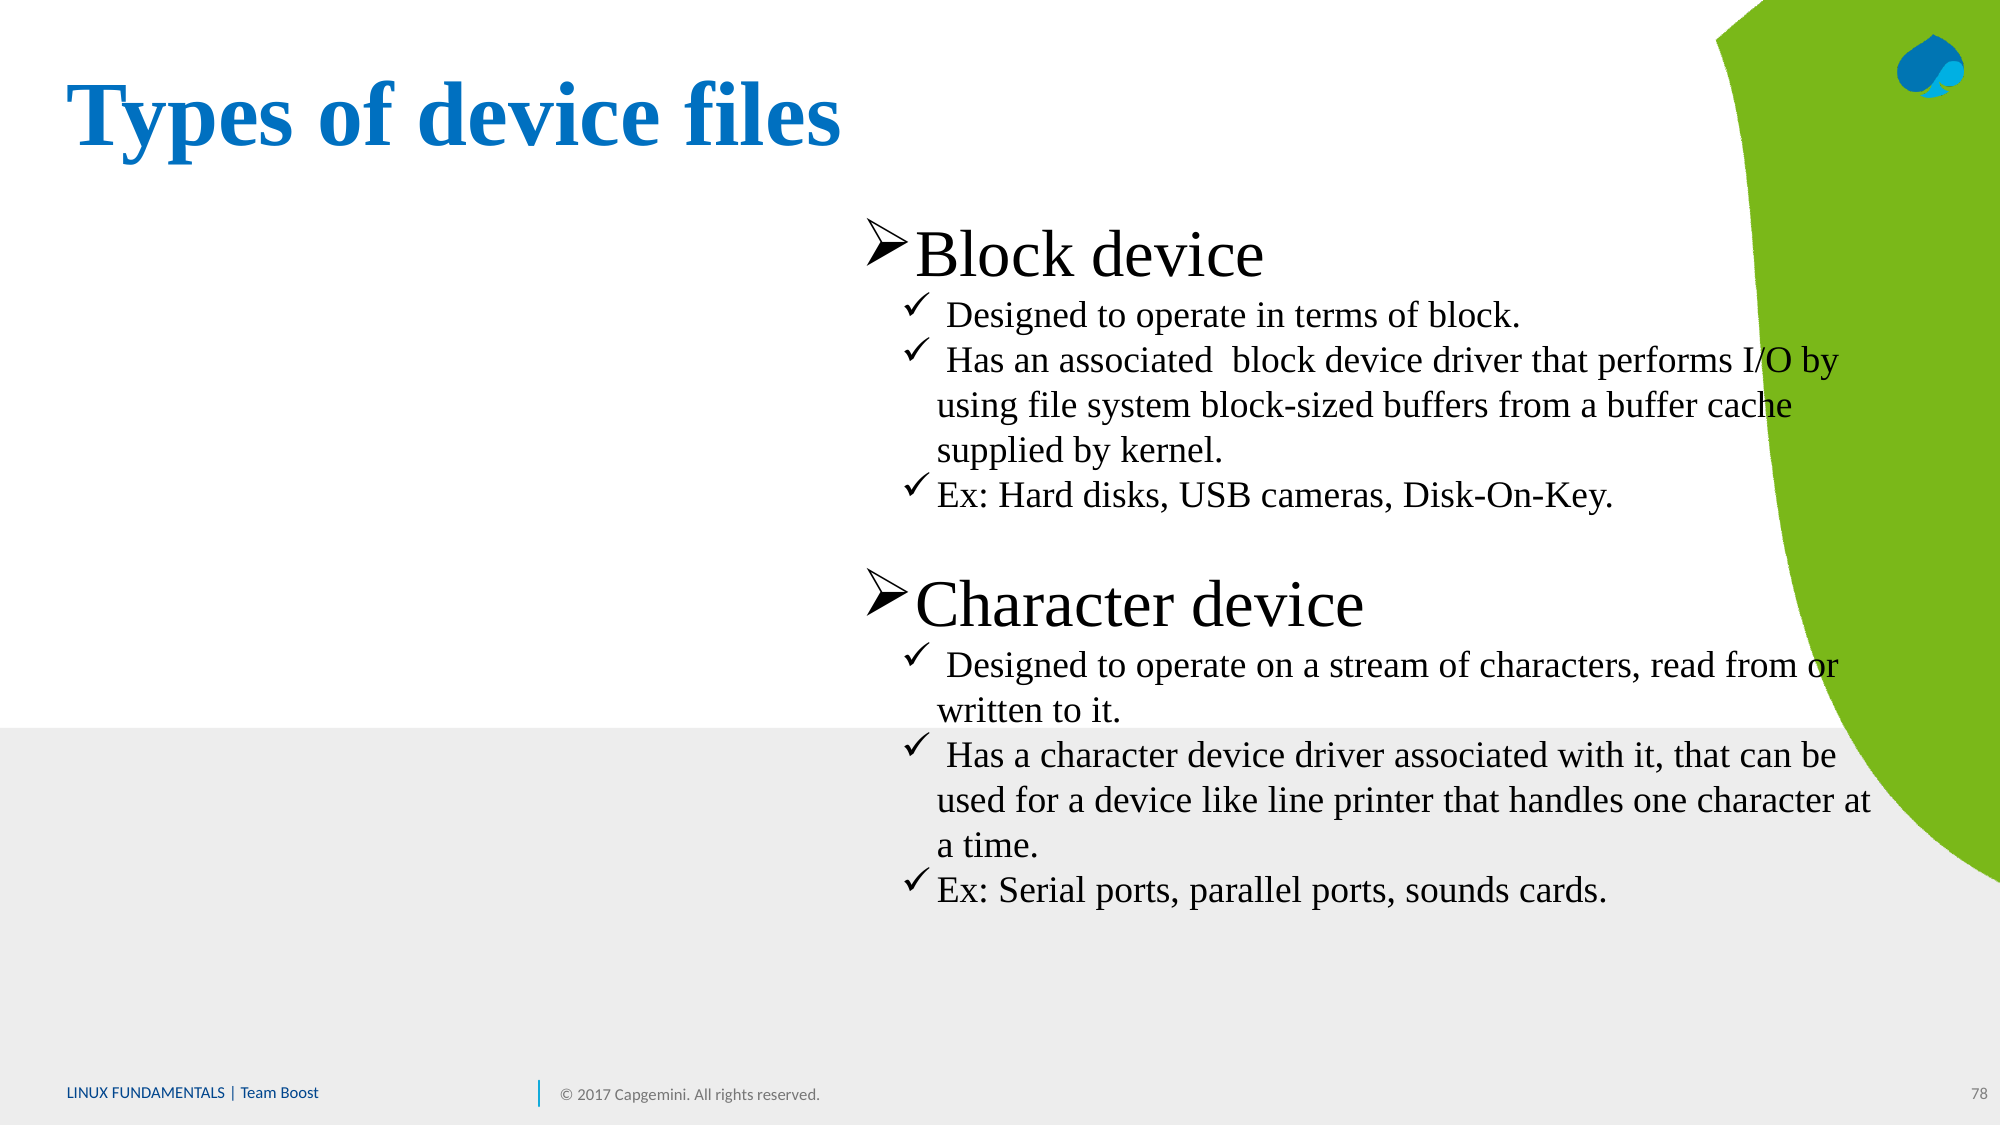

# Types of device files
Block device
 Designed to operate in terms of block.
 Has an associated  block device driver that performs I/O by using file system block-sized buffers from a buffer cache supplied by kernel.
Ex: Hard disks, USB cameras, Disk-On-Key.

Character device
 Designed to operate on a stream of characters, read from or written to it.
 Has a character device driver associated with it, that can be used for a device like line printer that handles one character at a time.
Ex: Serial ports, parallel ports, sounds cards.